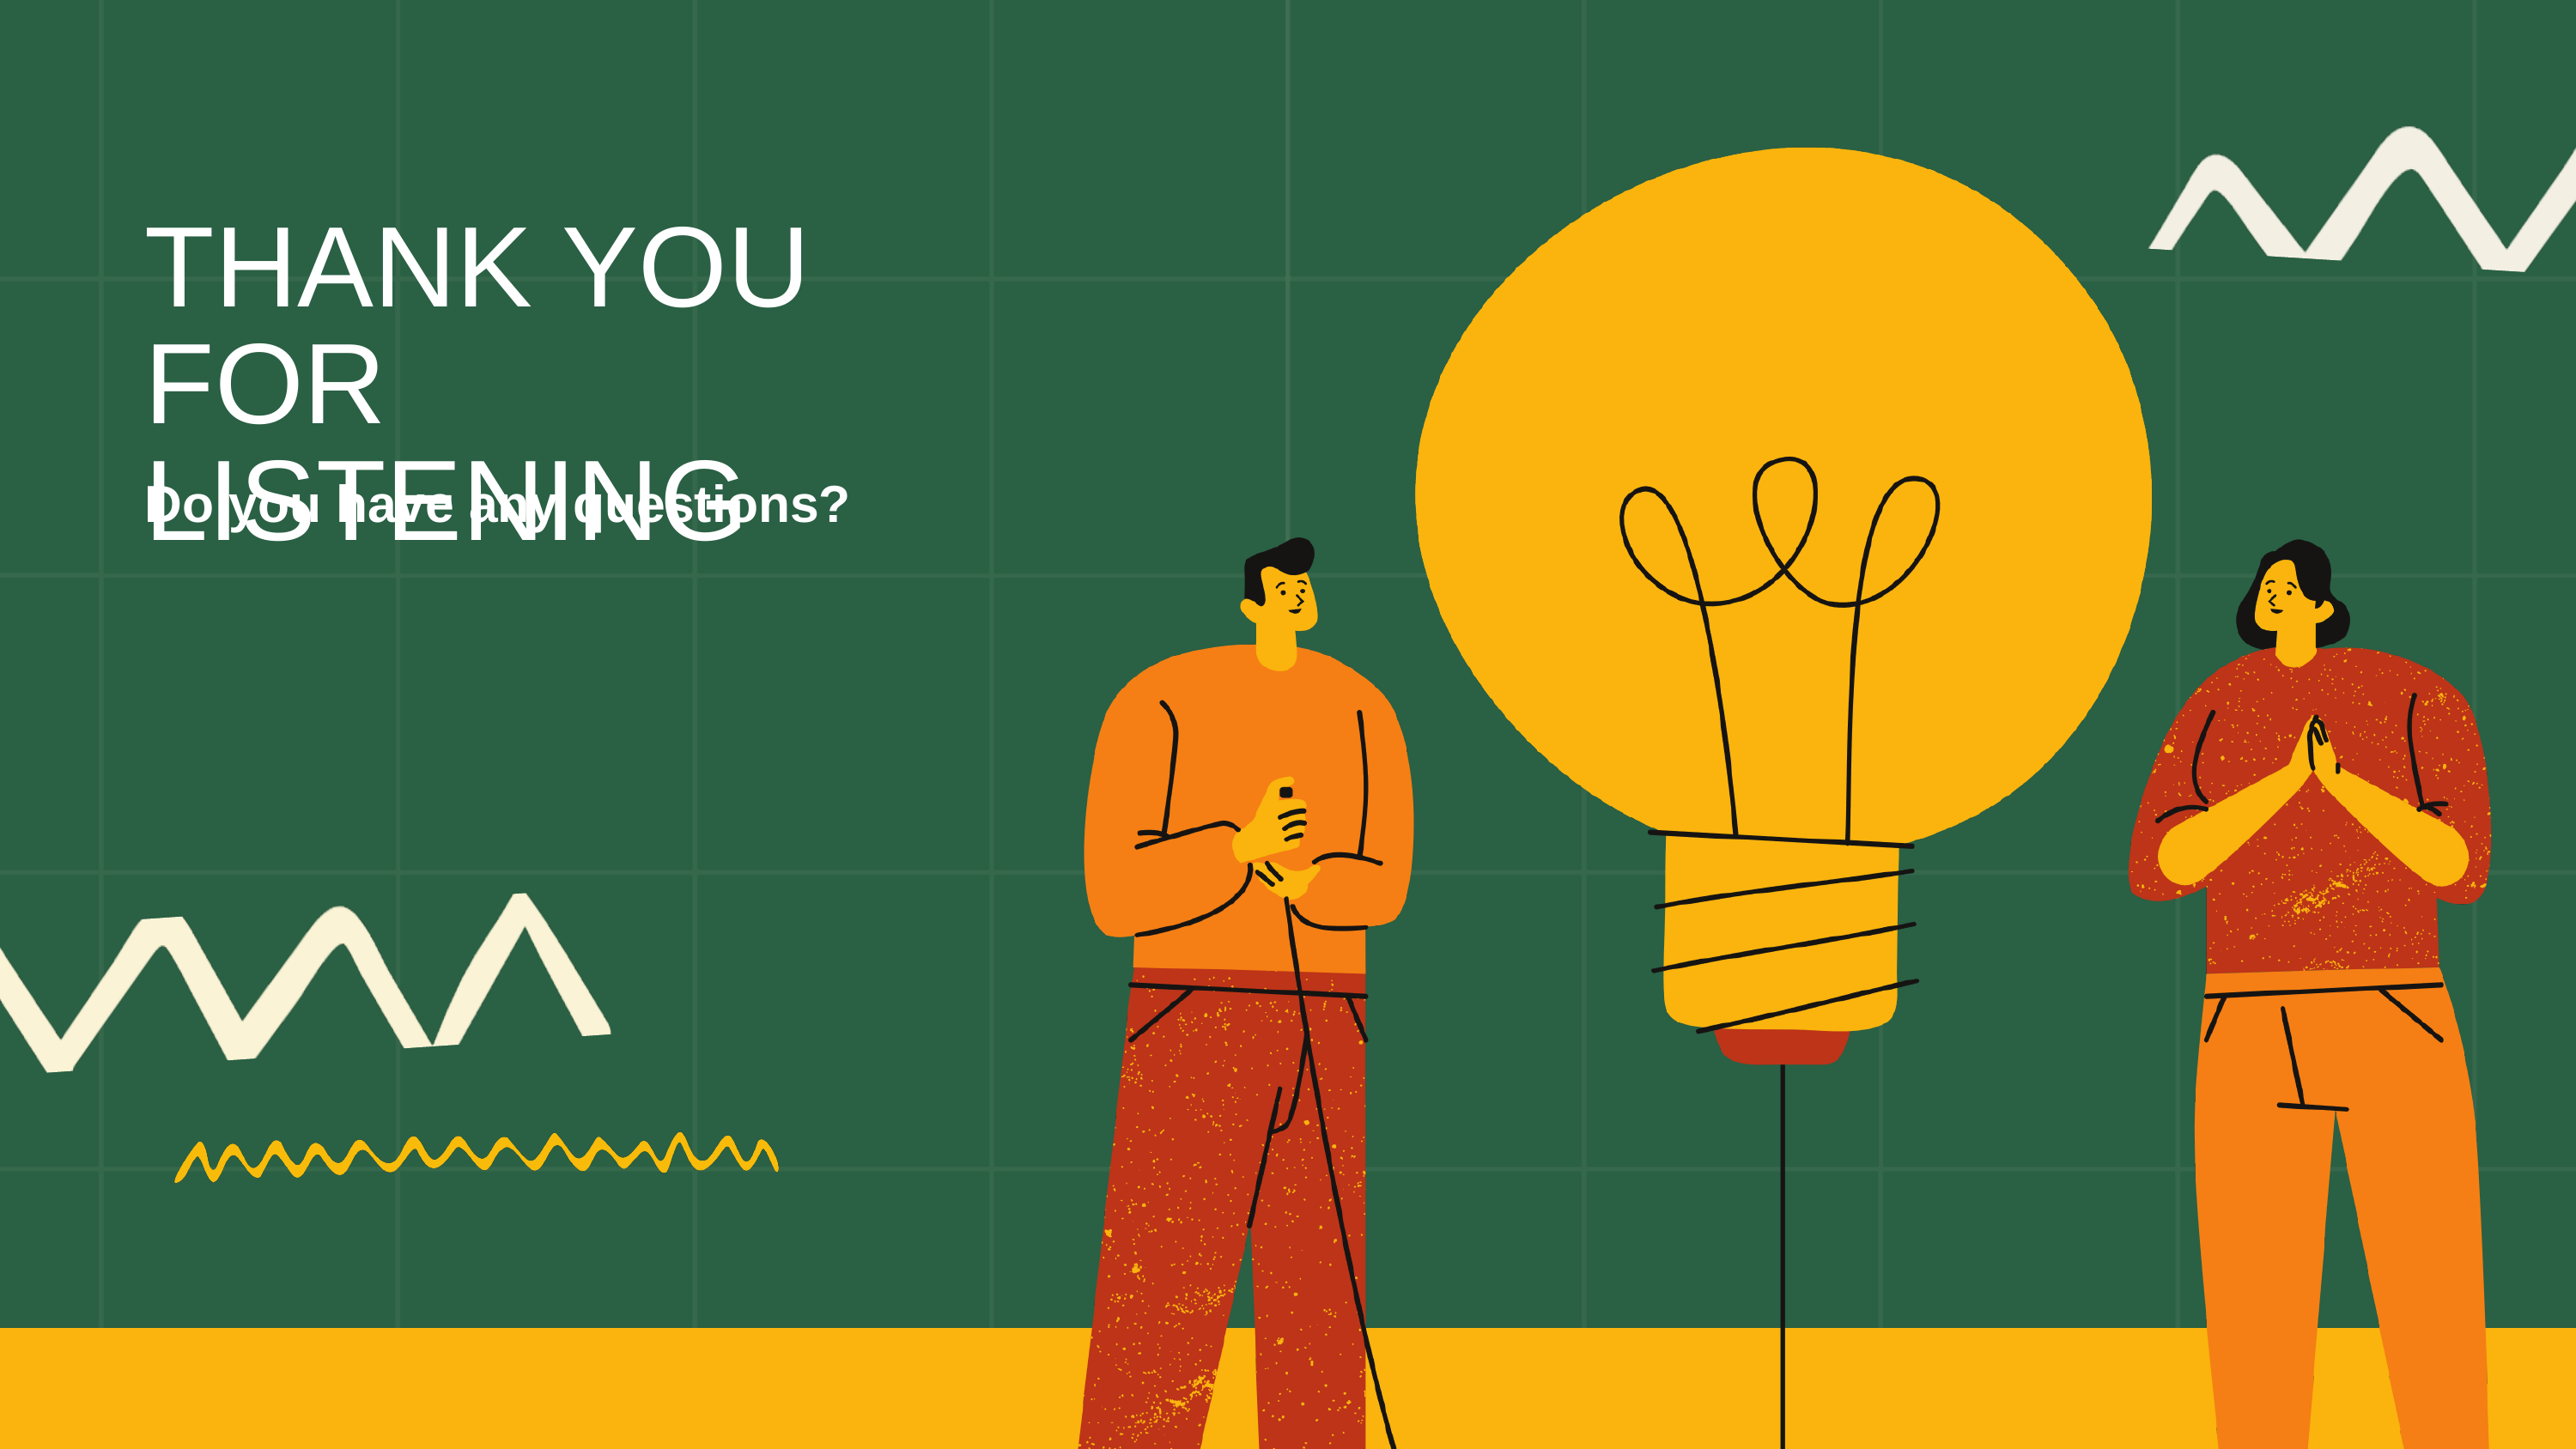

THANK YOU FOR LISTENING
Do you have any questions?